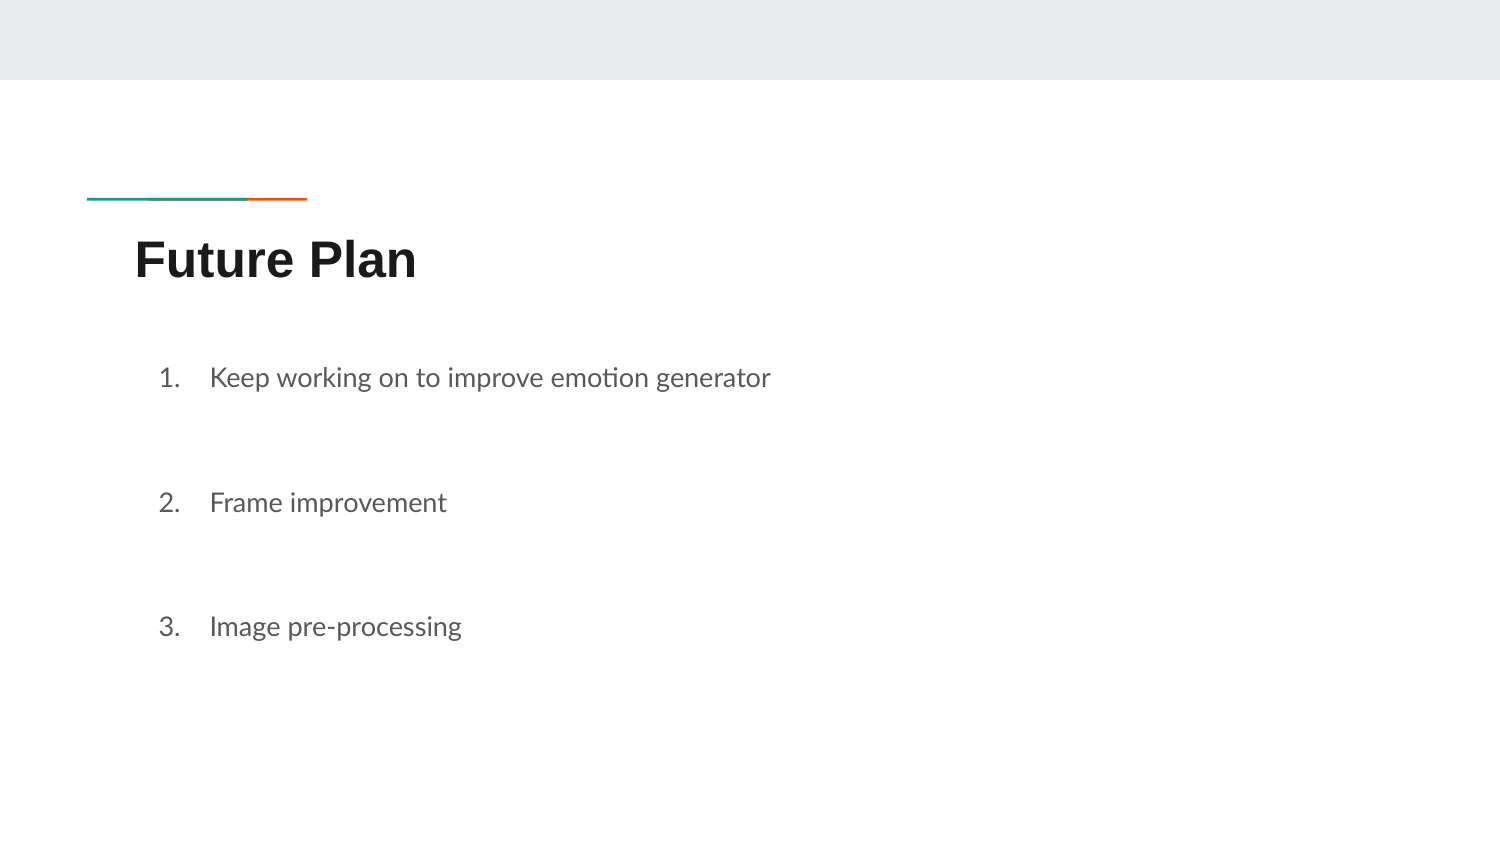

# Future Plan
Keep working on to improve emotion generator

Frame improvement

Image pre-processing